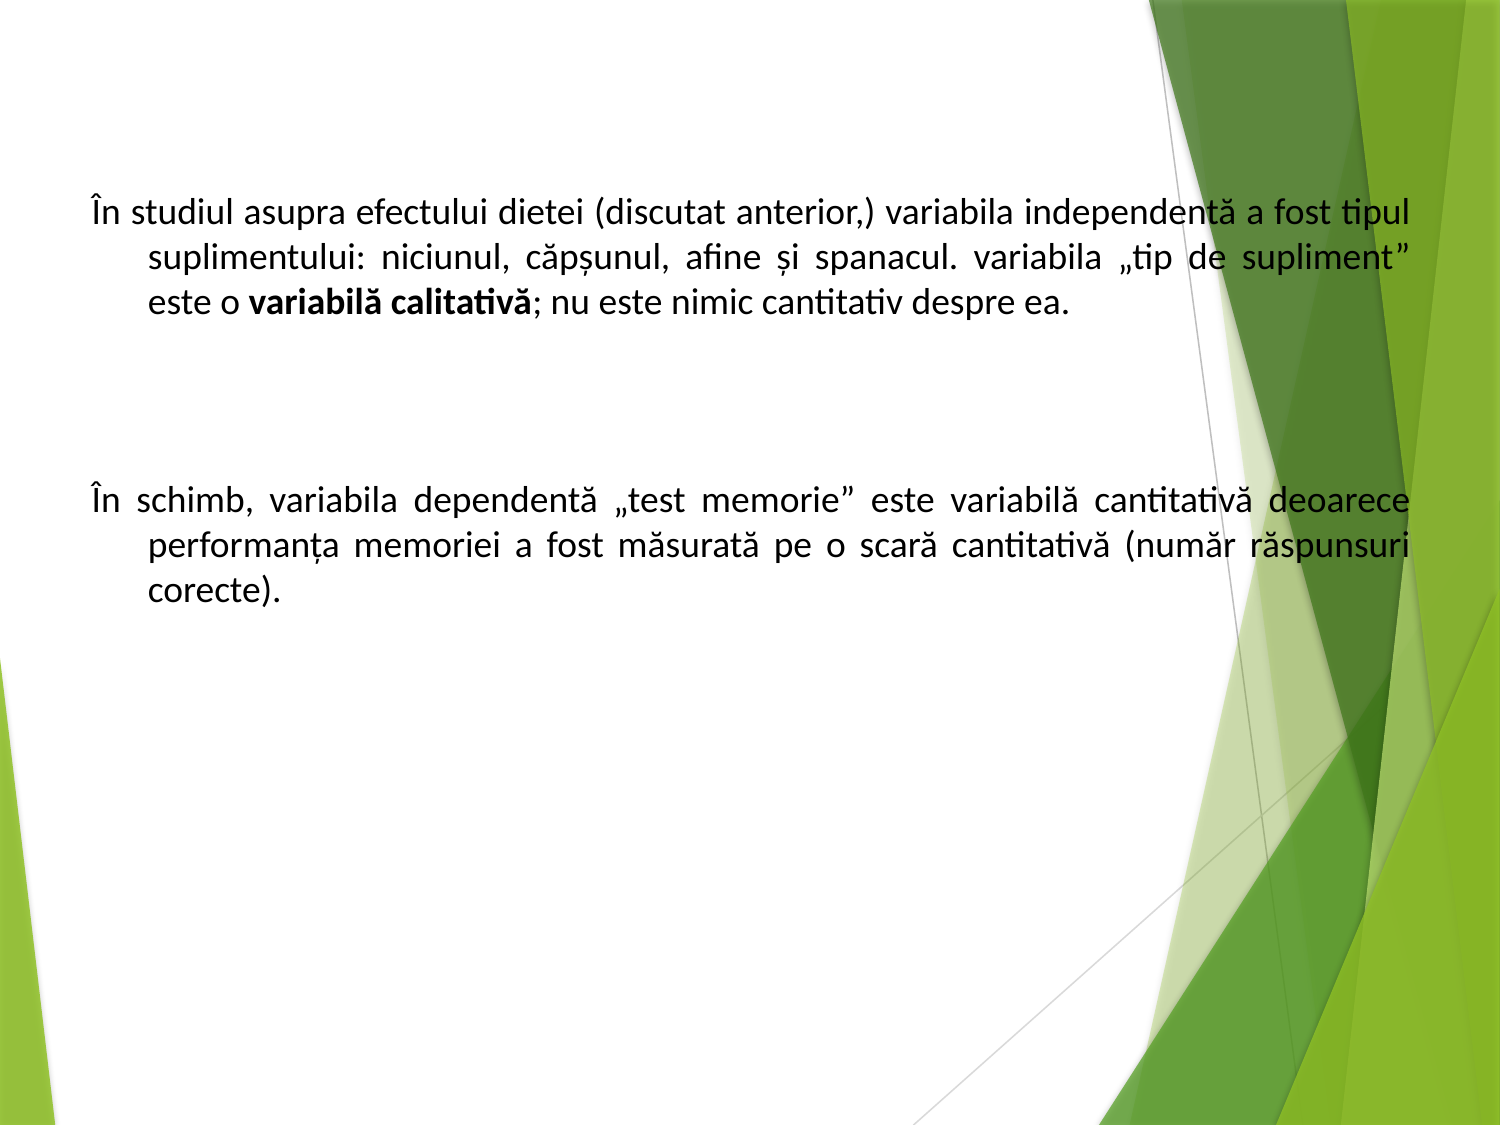

În studiul asupra efectului dietei (discutat anterior,) variabila independentă a fost tipul suplimentului: niciunul, căpșunul, afine și spanacul. variabila „tip de supliment” este o variabilă calitativă; nu este nimic cantitativ despre ea.

În schimb, variabila dependentă „test memorie” este variabilă cantitativă deoarece performanța memoriei a fost măsurată pe o scară cantitativă (număr răspunsuri corecte).